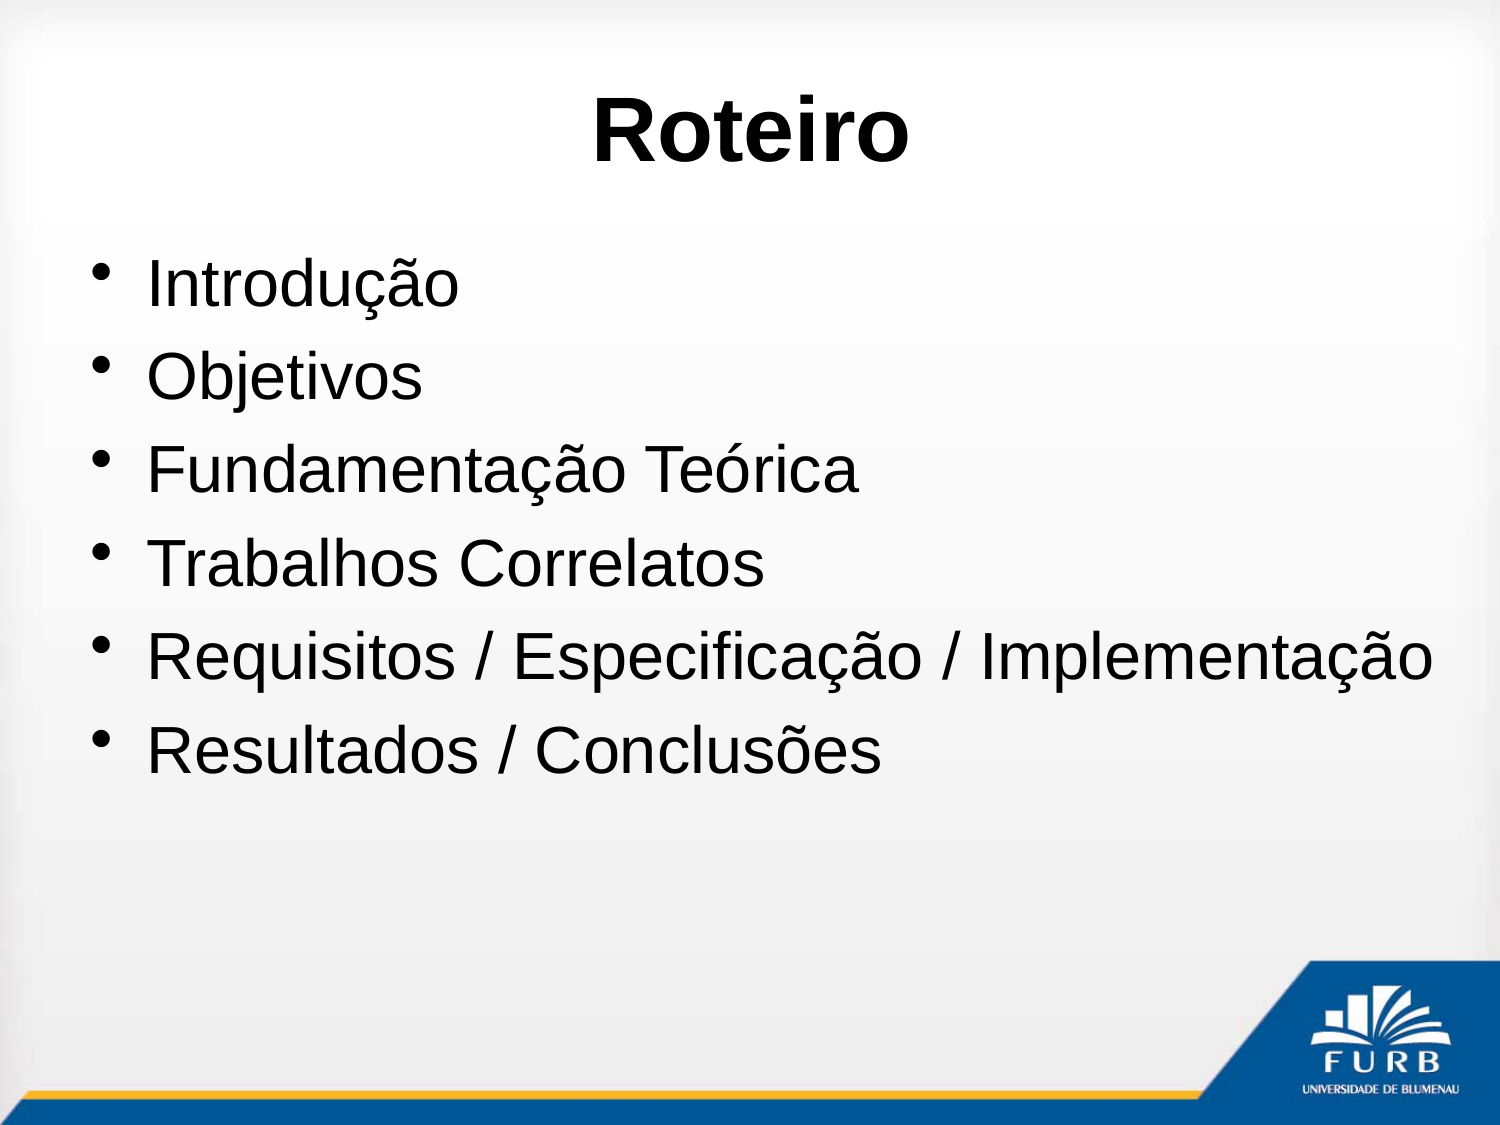

# Roteiro
Introdução
Objetivos
Fundamentação Teórica
Trabalhos Correlatos
Requisitos / Especificação / Implementação
Resultados / Conclusões